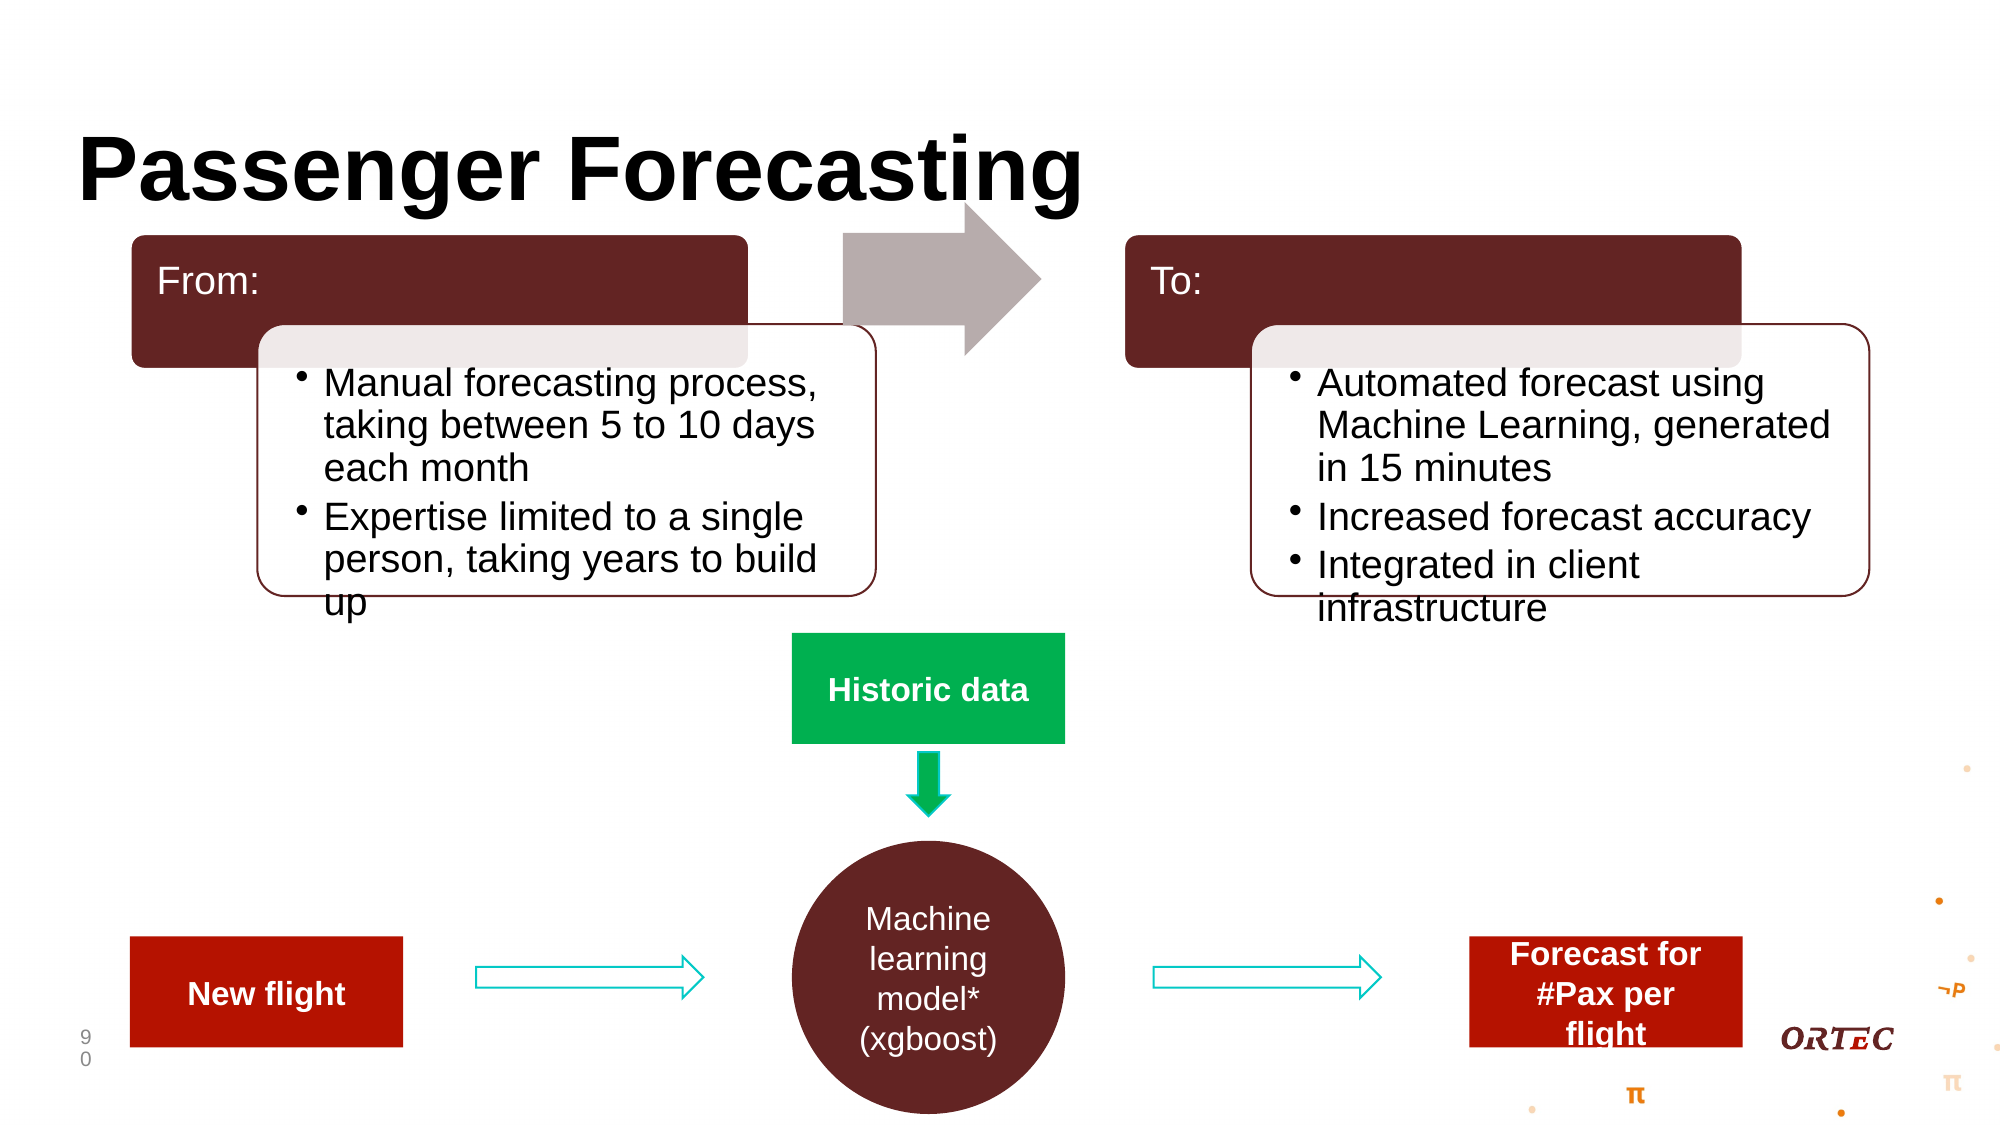

# Passenger Forecasting
From:
Manual forecasting process, taking between 5 to 10 days each month
Expertise limited to a single person, taking years to build up

To:
Automated forecast using Machine Learning, generated in 15 minutes
Increased forecast accuracy
Integrated in client infrastructure
Historic data

Machine learning model* (xgboost)
Forecast for #Pax per flight
New flight

90